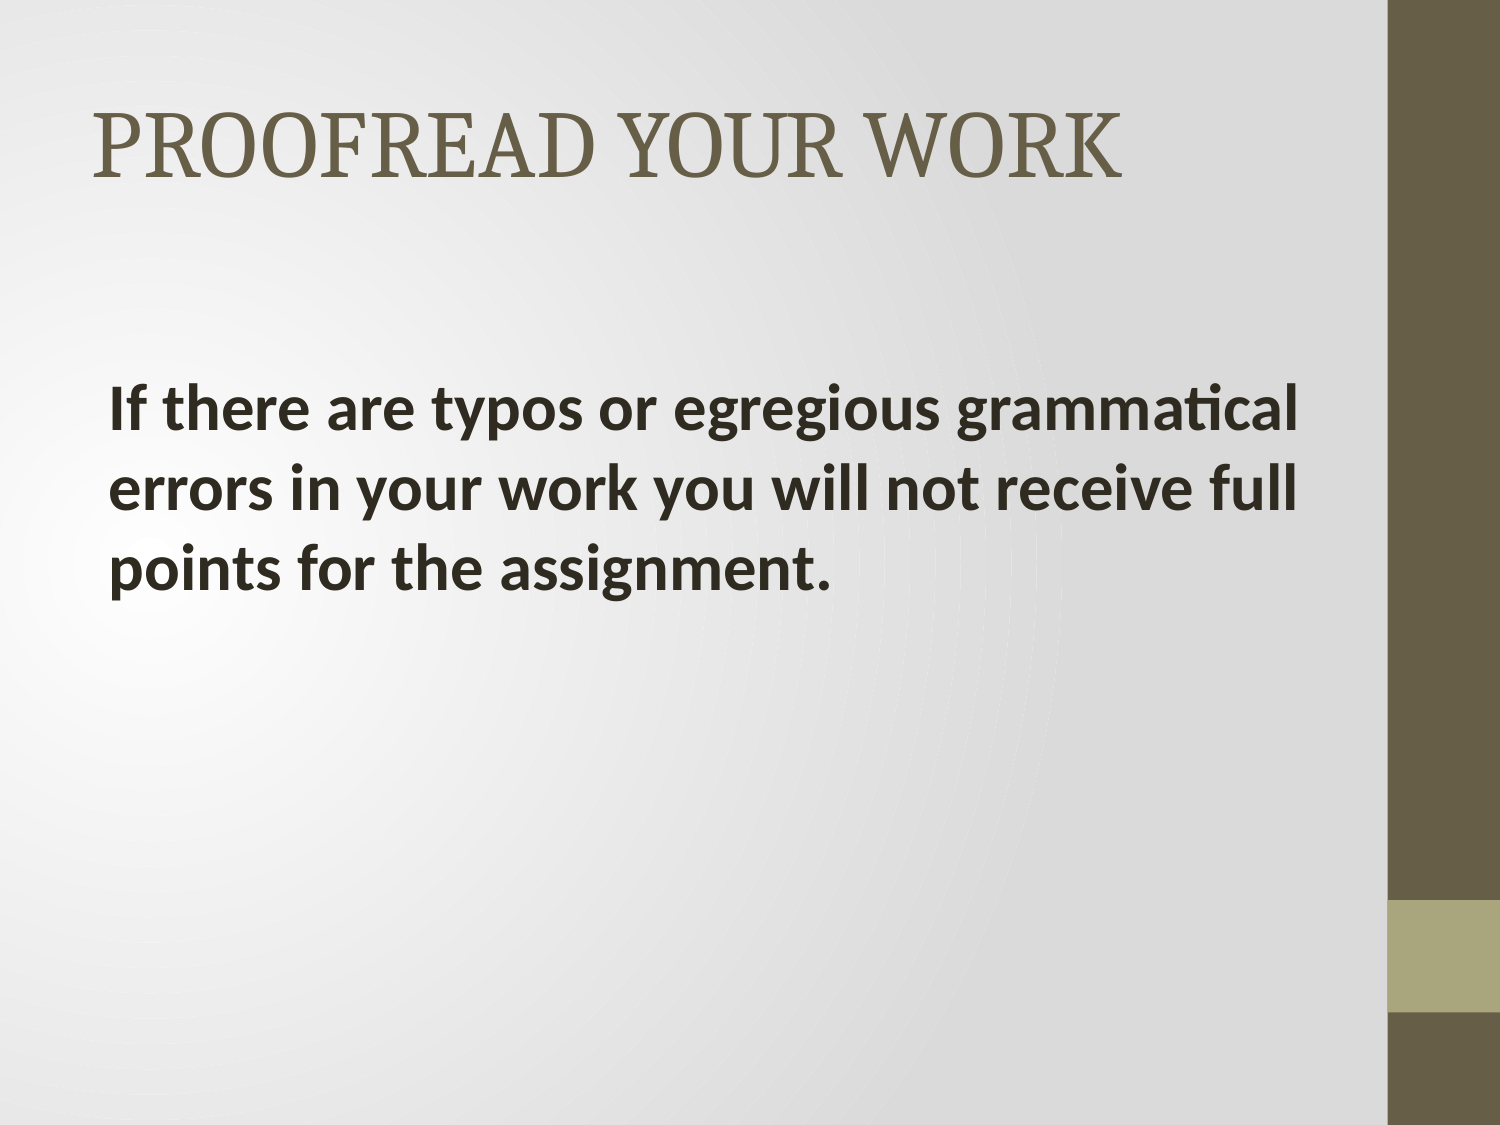

# PROOFREAD YOUR WORK

If there are typos or egregious grammatical errors in your work you will not receive full points for the assignment.